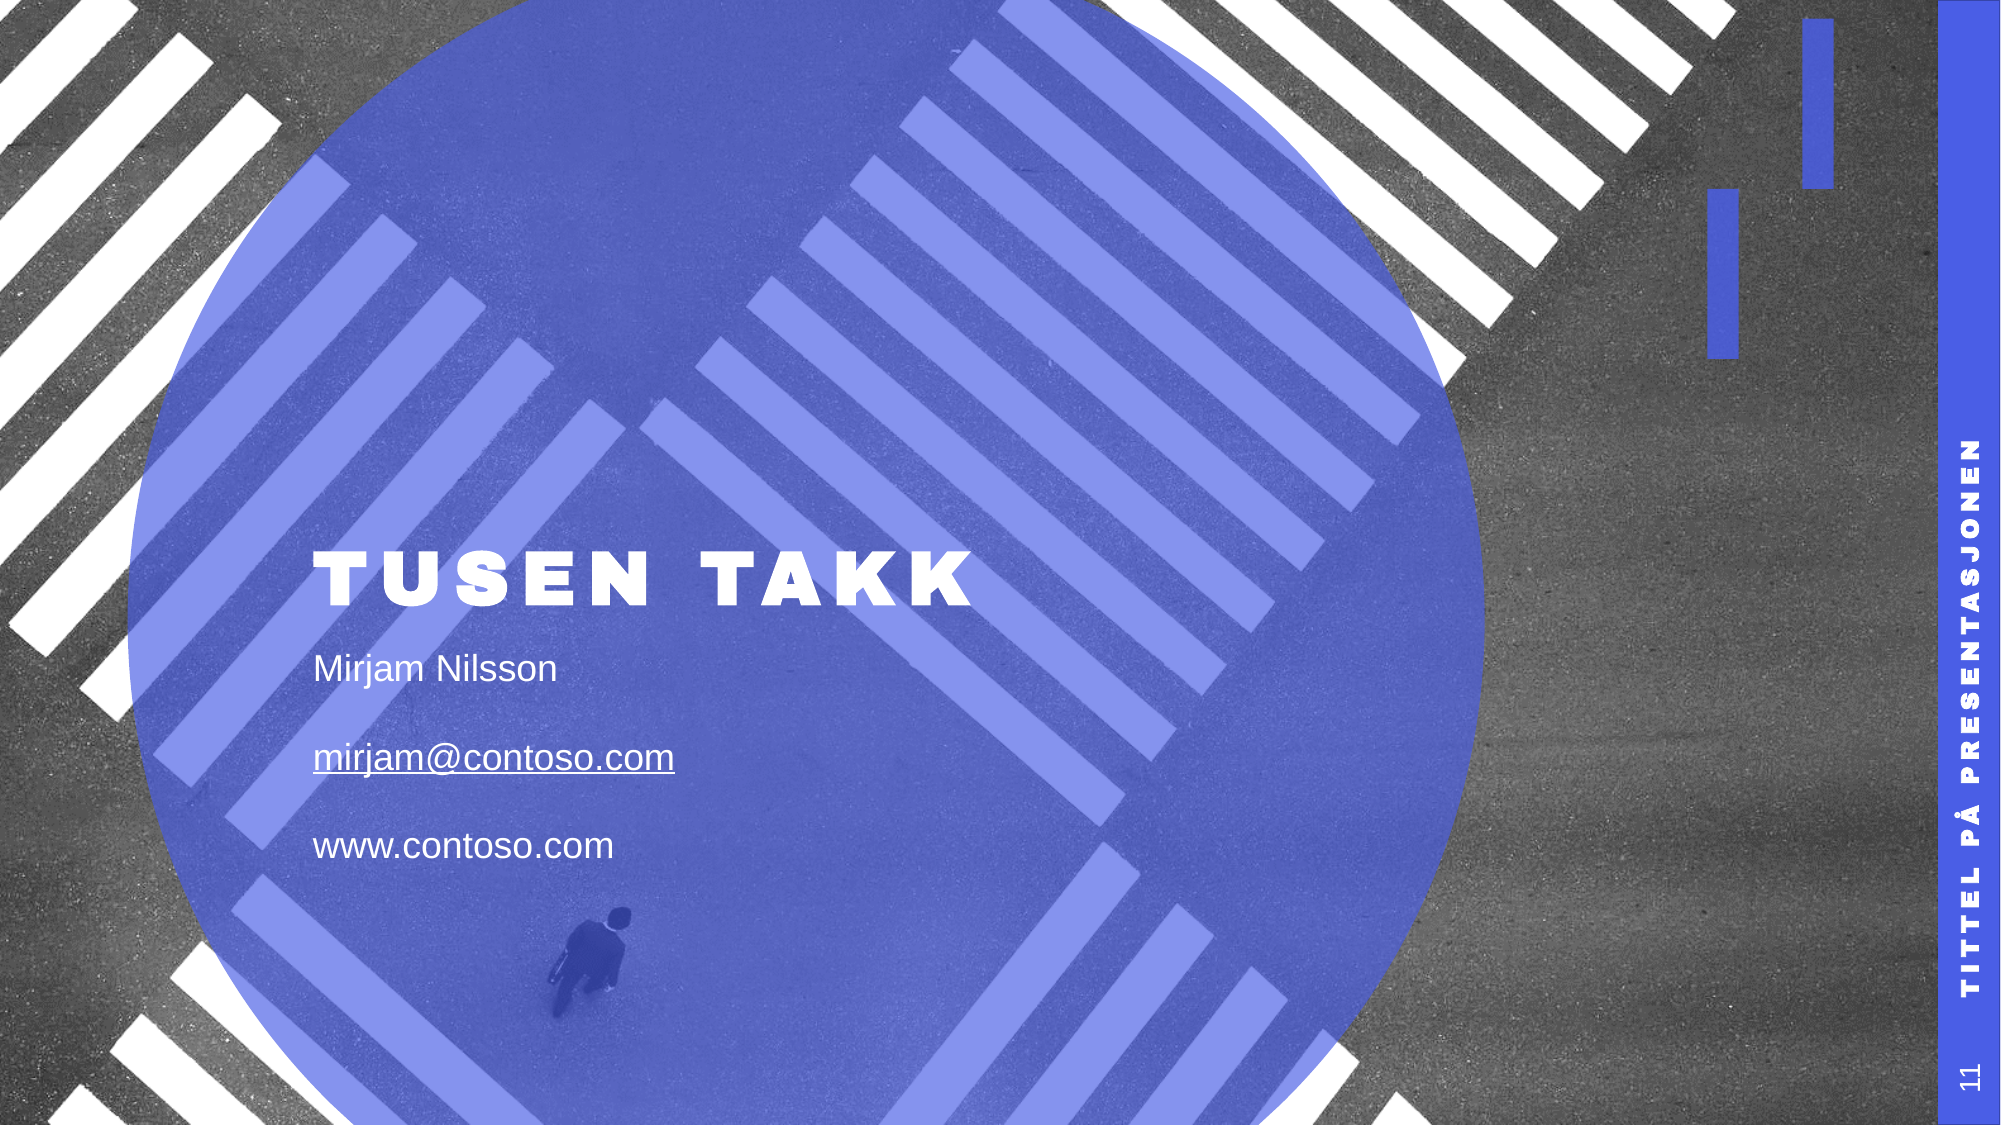

# TUSEN TAKK
Tittel på presentasjonen
Mirjam Nilsson
mirjam@contoso.com
www.contoso.com

11